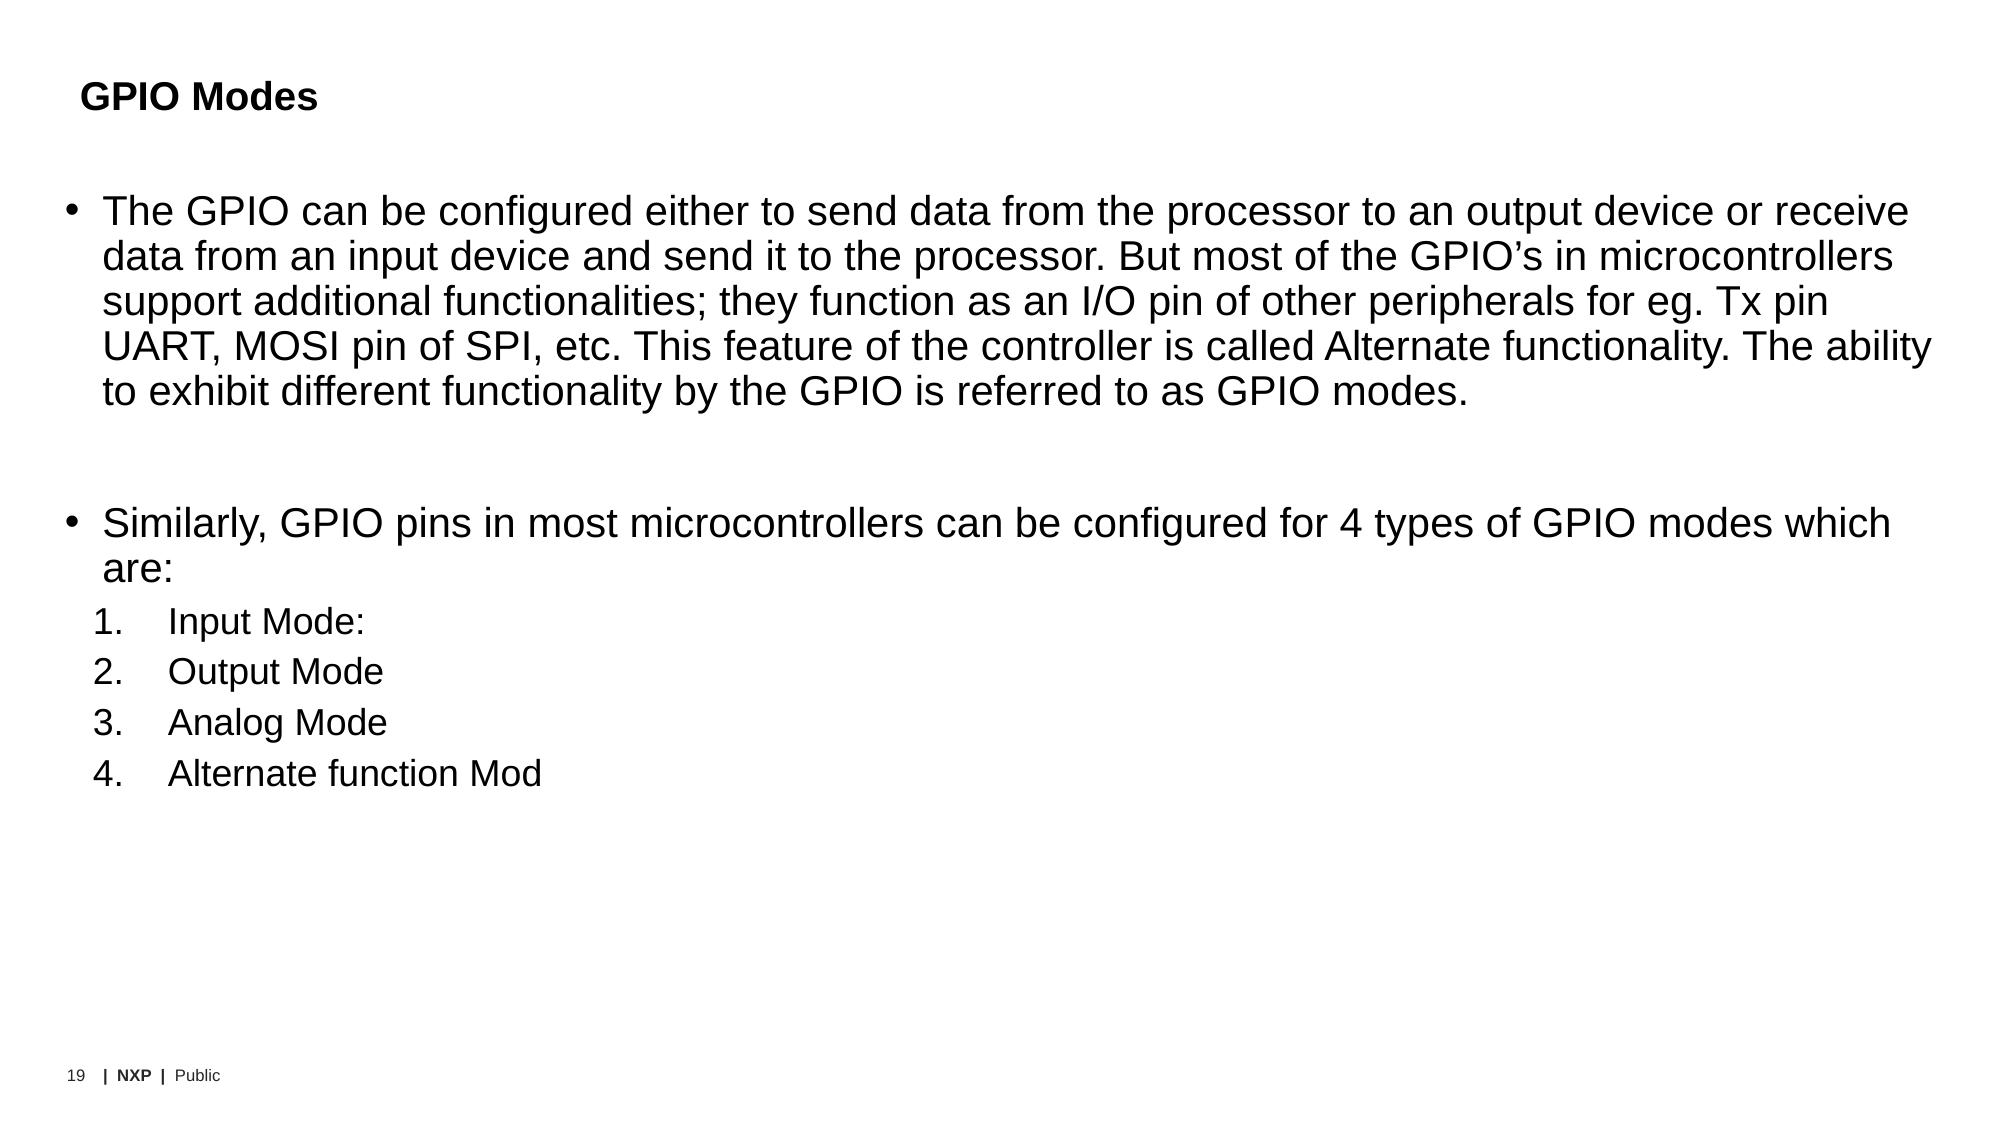

# GPIO Modes
The GPIO can be configured either to send data from the processor to an output device or receive data from an input device and send it to the processor. But most of the GPIO’s in microcontrollers support additional functionalities; they function as an I/O pin of other peripherals for eg. Tx pin UART, MOSI pin of SPI, etc. This feature of the controller is called Alternate functionality. The ability to exhibit different functionality by the GPIO is referred to as GPIO modes.

Similarly, GPIO pins in most microcontrollers can be configured for 4 types of GPIO modes which are:
Input Mode:
Output Mode
Analog Mode
Alternate function Mod